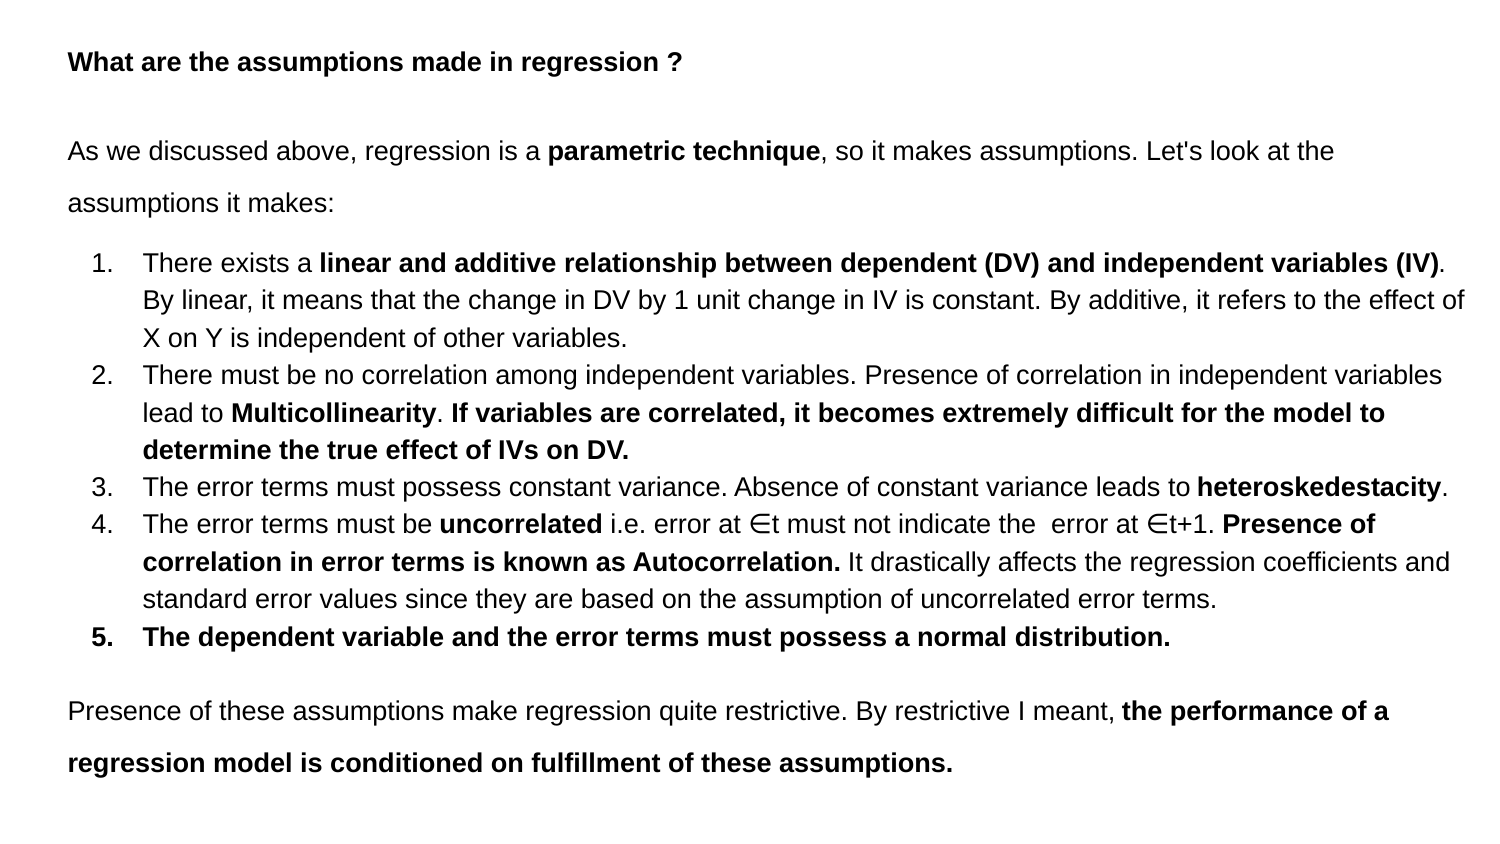

What are the assumptions made in regression ?
As we discussed above, regression is a parametric technique, so it makes assumptions. Let's look at the assumptions it makes:
There exists a linear and additive relationship between dependent (DV) and independent variables (IV). By linear, it means that the change in DV by 1 unit change in IV is constant. By additive, it refers to the effect of X on Y is independent of other variables.
There must be no correlation among independent variables. Presence of correlation in independent variables lead to Multicollinearity. If variables are correlated, it becomes extremely difficult for the model to determine the true effect of IVs on DV.
The error terms must possess constant variance. Absence of constant variance leads to heteroskedestacity.
The error terms must be uncorrelated i.e. error at ∈t must not indicate the  error at ∈t+1. Presence of correlation in error terms is known as Autocorrelation. It drastically affects the regression coefficients and standard error values since they are based on the assumption of uncorrelated error terms.
The dependent variable and the error terms must possess a normal distribution.
Presence of these assumptions make regression quite restrictive. By restrictive I meant, the performance of a regression model is conditioned on fulfillment of these assumptions.